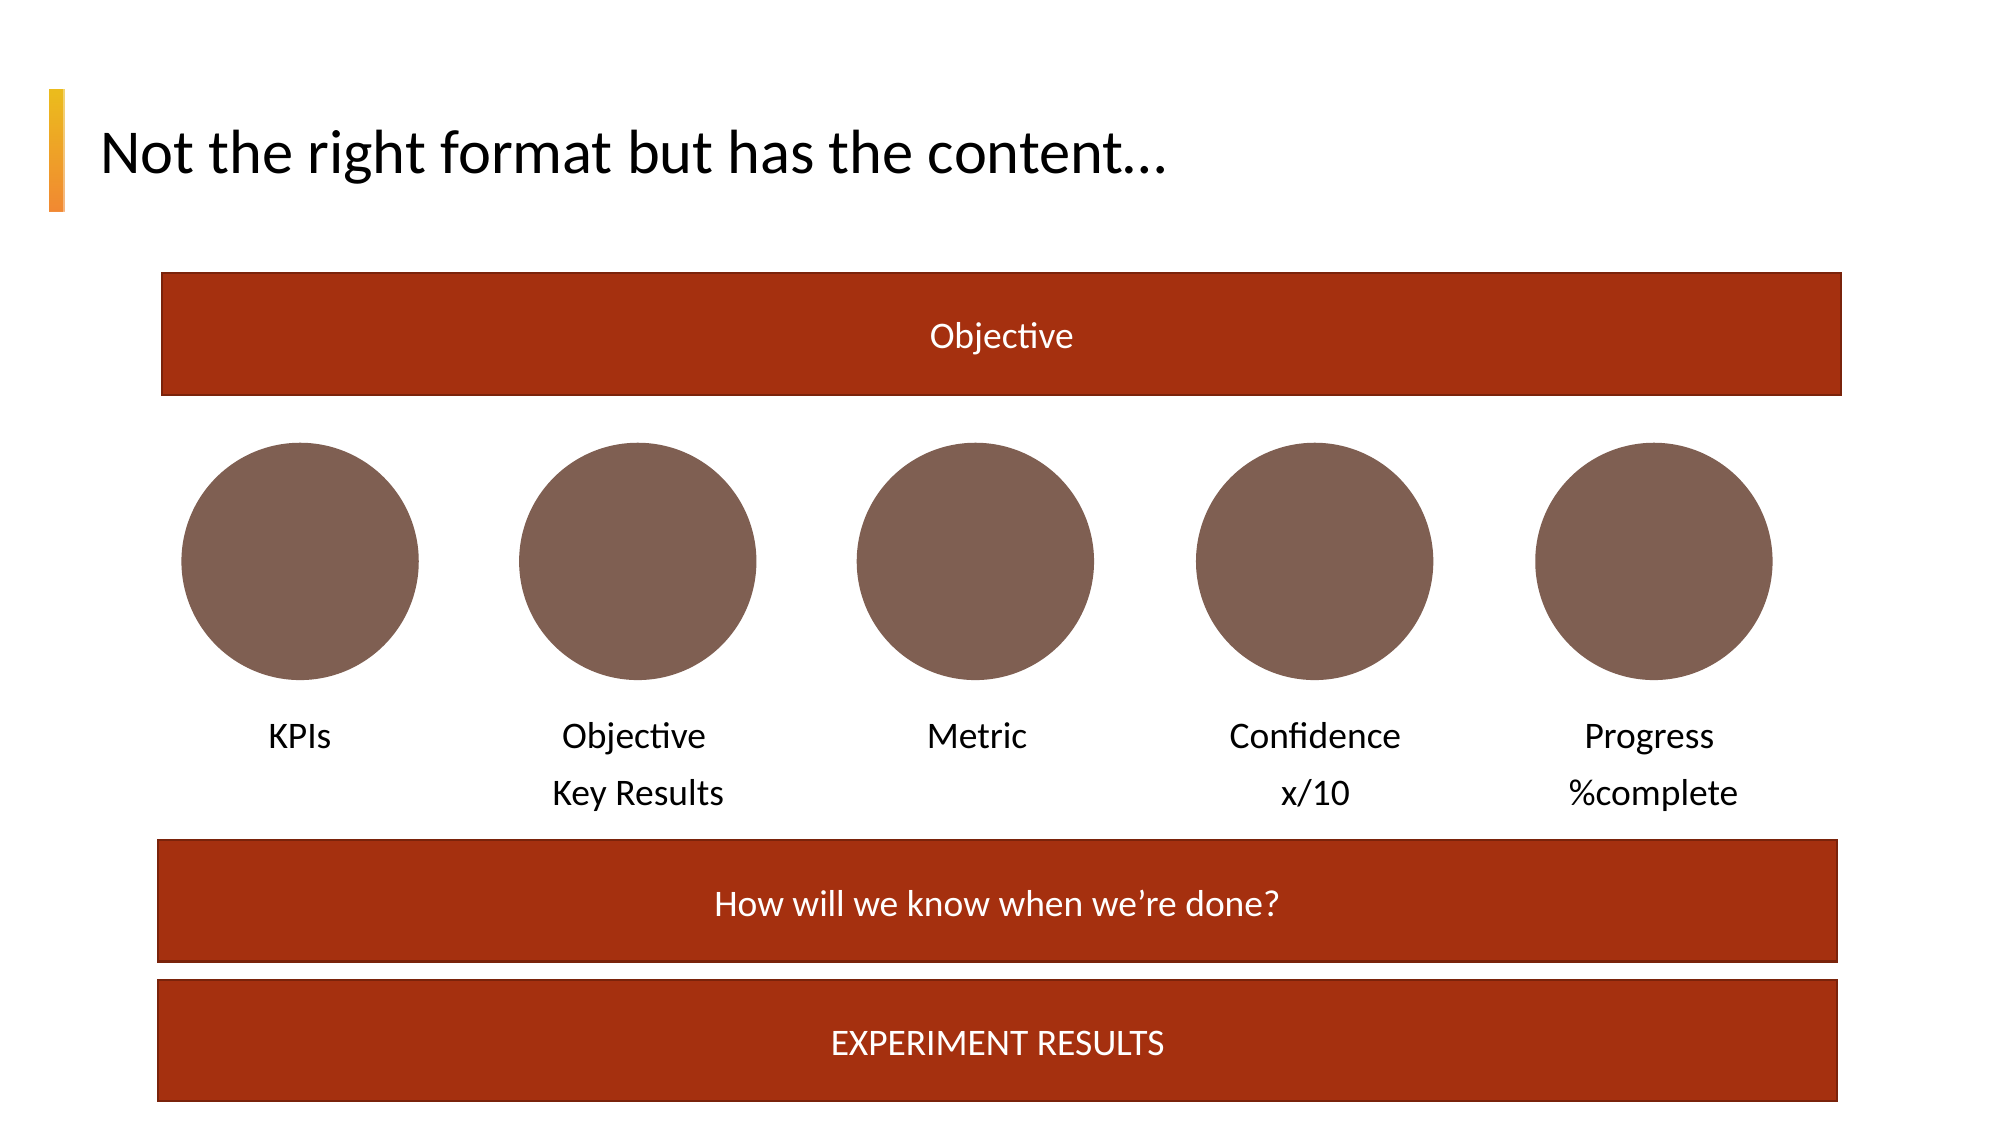

# Not the right format but has the content…
Objective
KPIs
Objective
Key Results
Metric
Confidence
x/10
Progress
%complete
How will we know when we’re done?
EXPERIMENT RESULTS